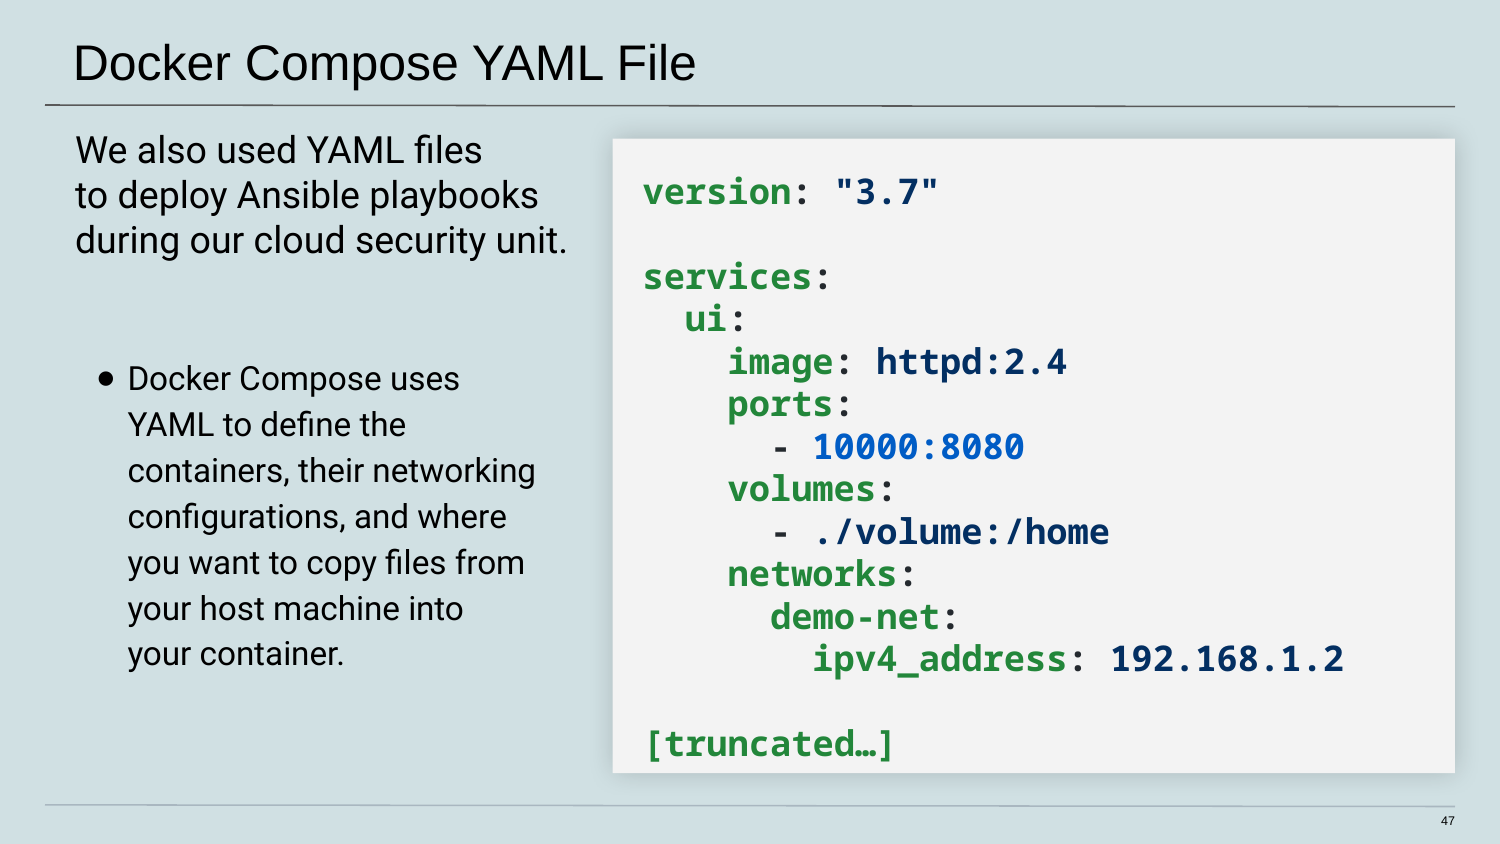

# Docker Compose YAML File
We also used YAML files
to deploy Ansible playbooks during our cloud security unit.
version: "3.7"

services:
  ui:
    image: httpd:2.4
    ports:
      - 10000:8080
    volumes:
      - ./volume:/home
    networks:
      demo-net:
        ipv4_address: 192.168.1.2

[truncated…]
Docker Compose uses YAML to define the containers, their networking configurations, and where you want to copy files from your host machine into
your container.
47